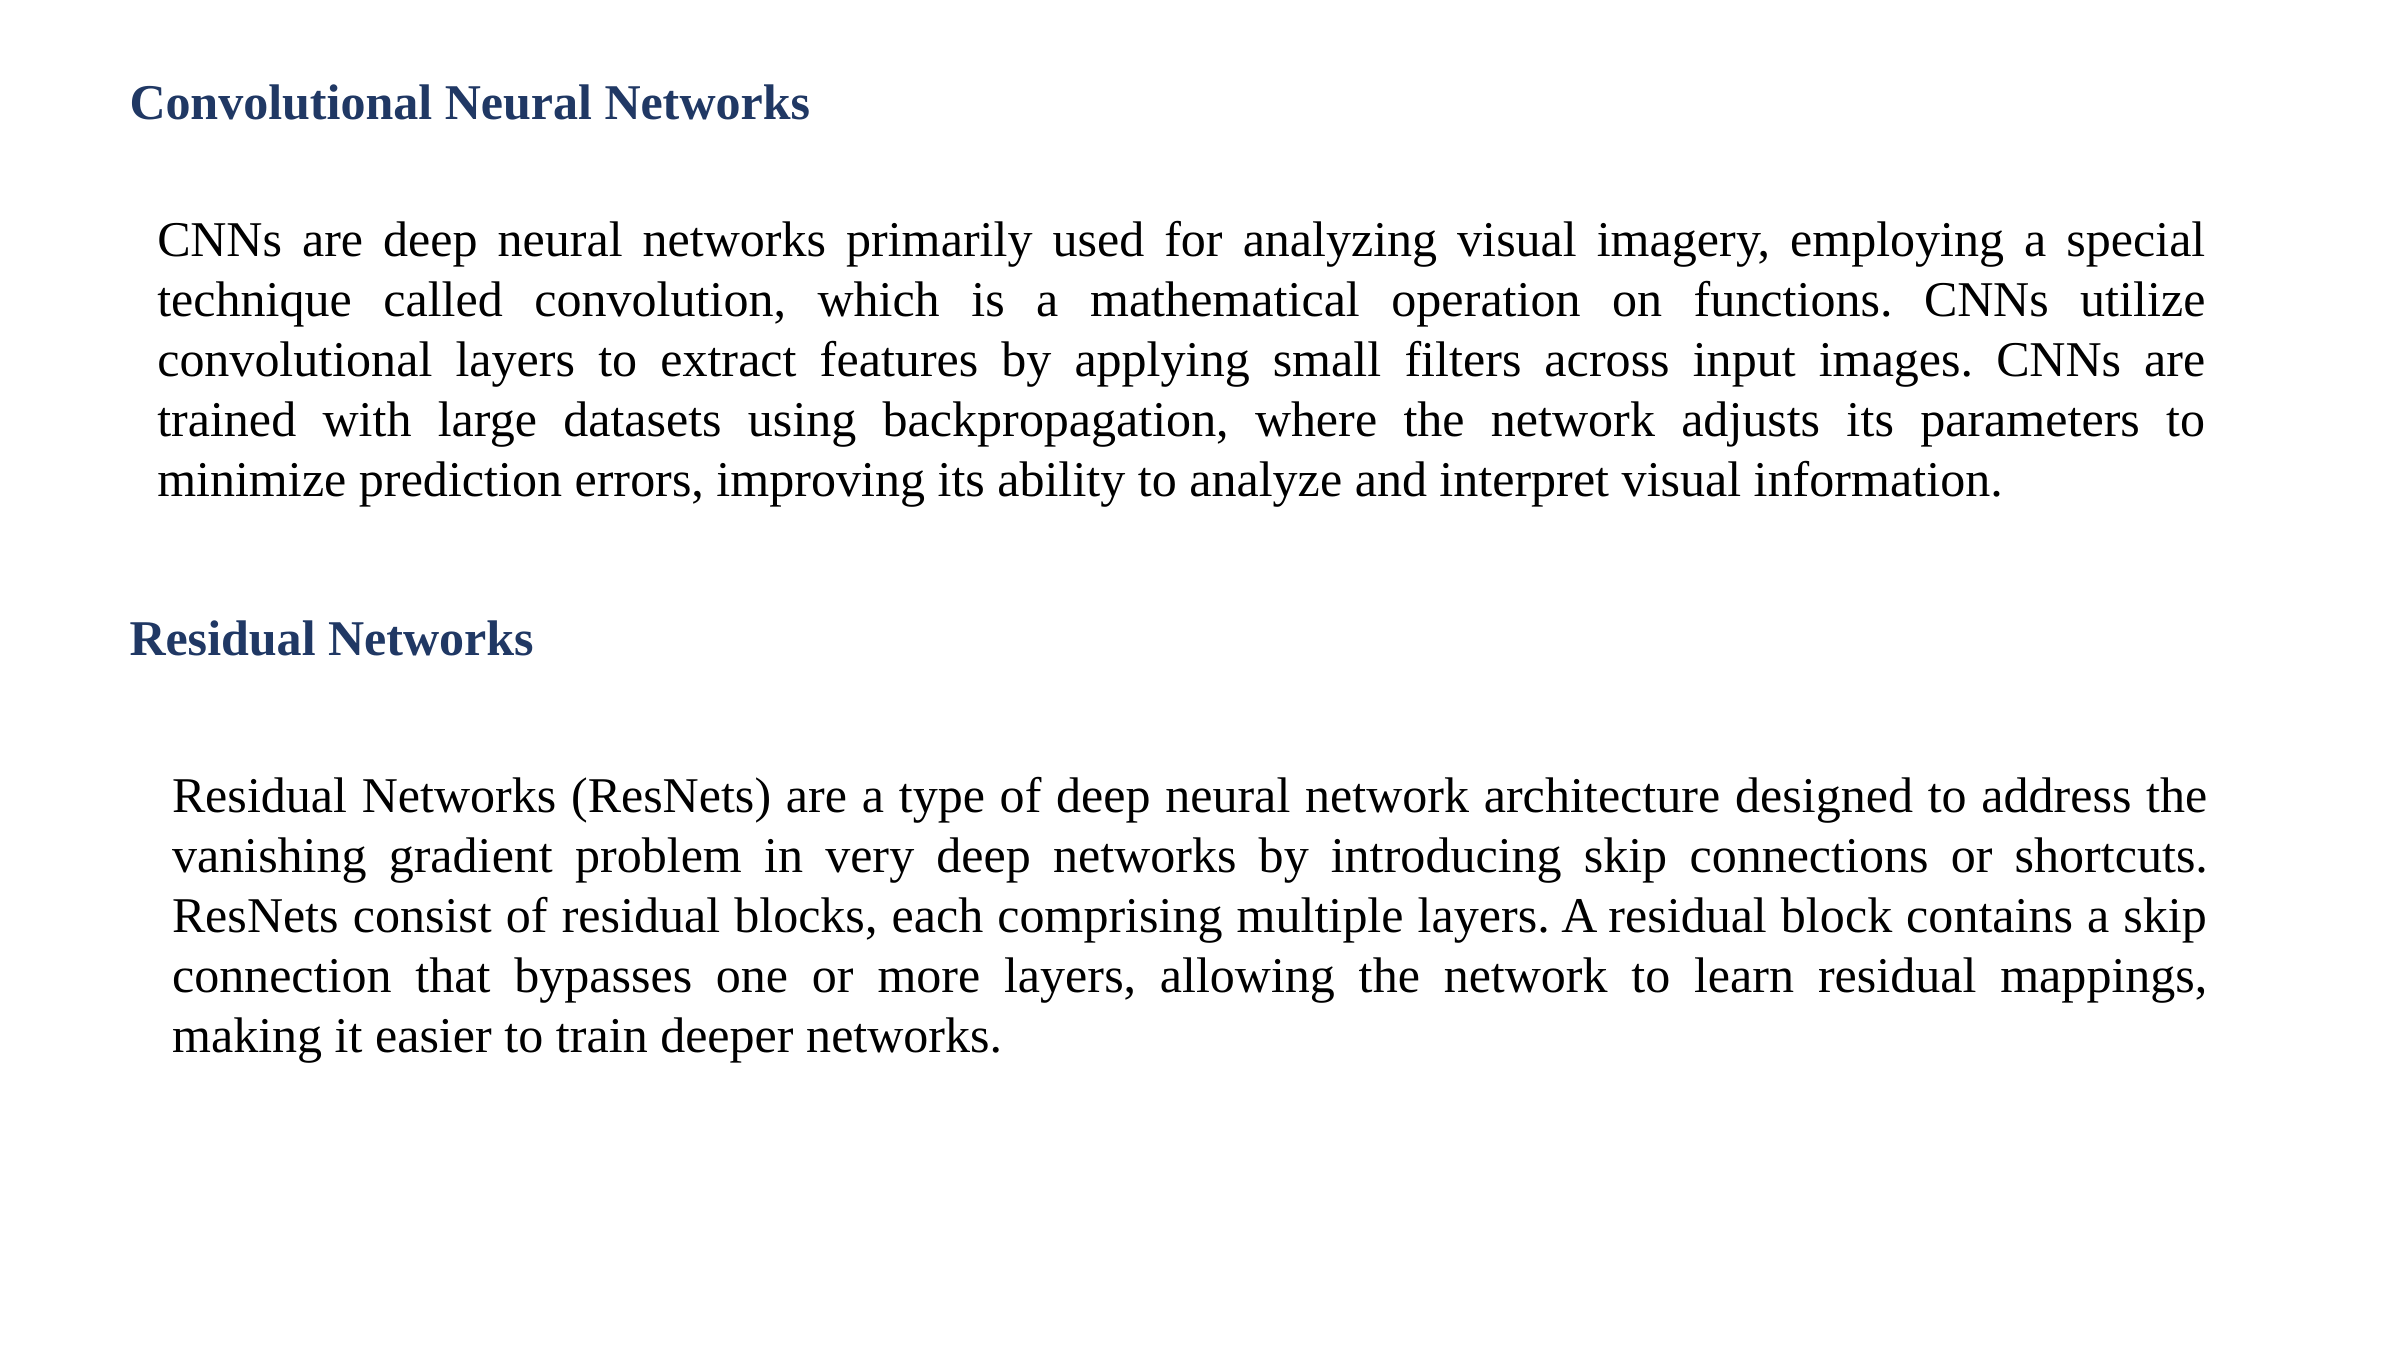

Convolutional Neural Networks
CNNs are deep neural networks primarily used for analyzing visual imagery, employing a special technique called convolution, which is a mathematical operation on functions. CNNs utilize convolutional layers to extract features by applying small filters across input images. CNNs are trained with large datasets using backpropagation, where the network adjusts its parameters to minimize prediction errors, improving its ability to analyze and interpret visual information.
Residual Networks
Residual Networks (ResNets) are a type of deep neural network architecture designed to address the vanishing gradient problem in very deep networks by introducing skip connections or shortcuts. ResNets consist of residual blocks, each comprising multiple layers. A residual block contains a skip connection that bypasses one or more layers, allowing the network to learn residual mappings, making it easier to train deeper networks.